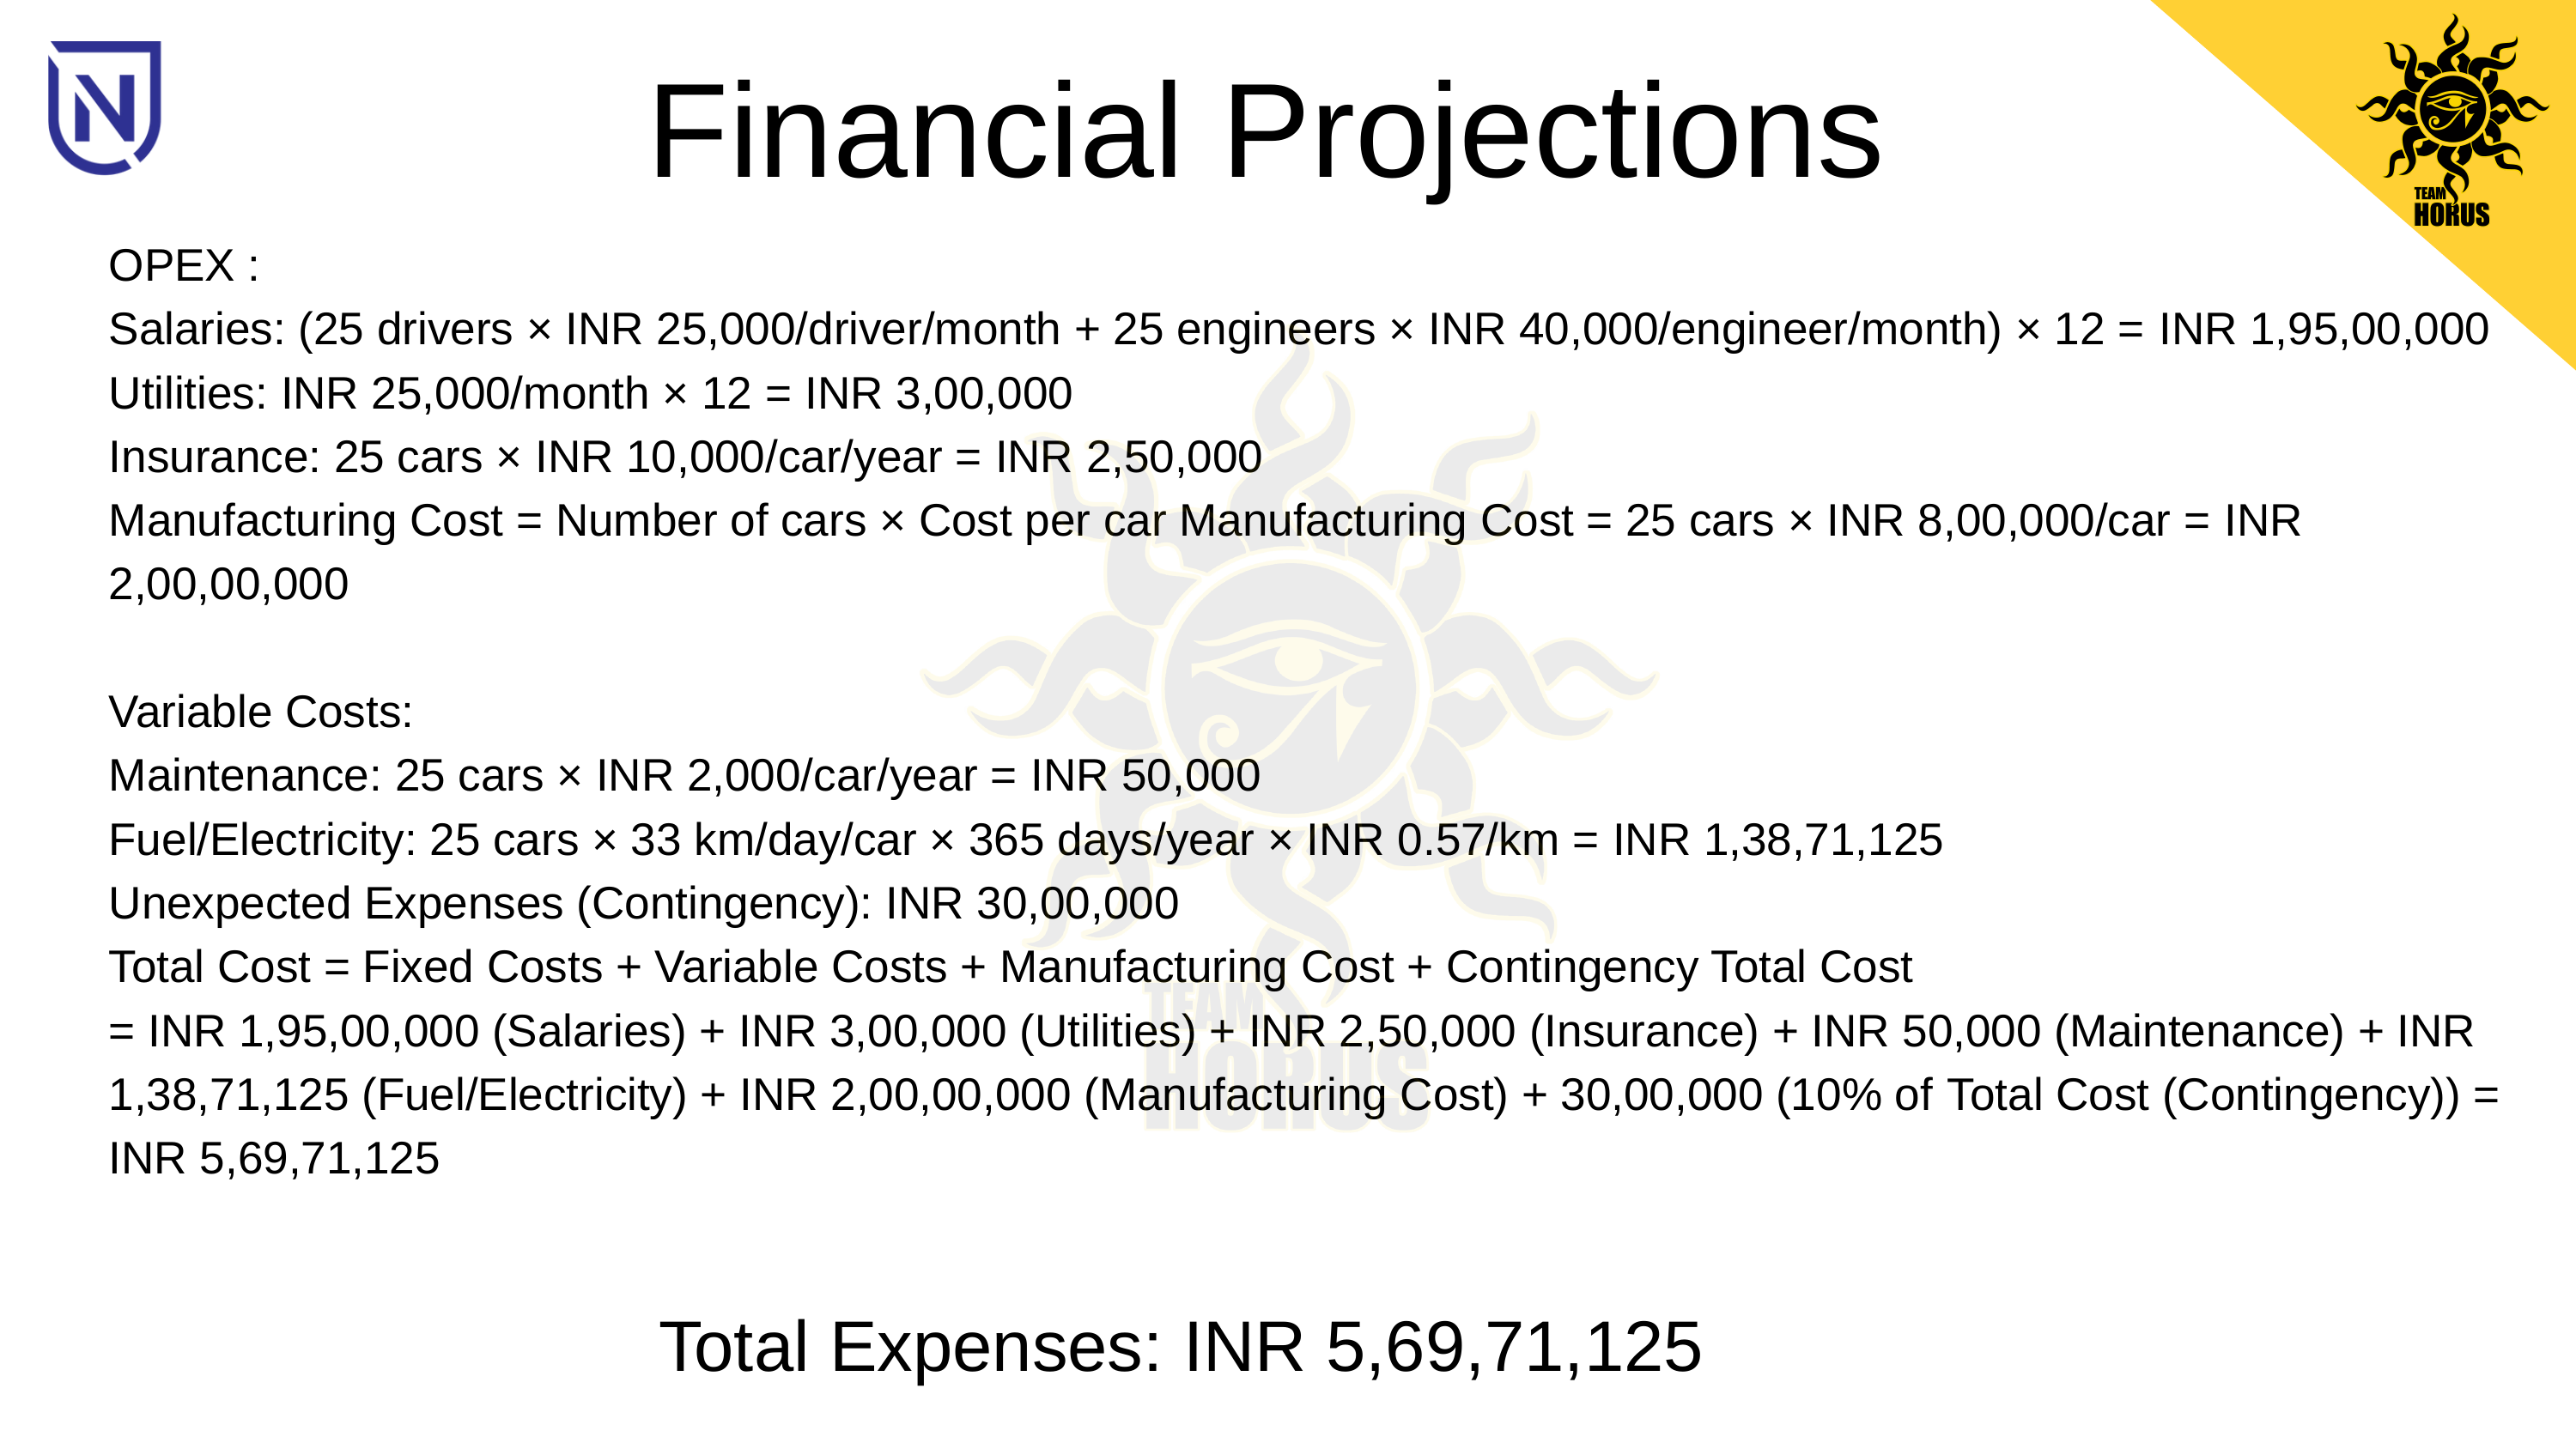

Financial Projections

OPEX :
Salaries: (25 drivers × INR 25,000/driver/month + 25 engineers × INR 40,000/engineer/month) × 12 = INR 1,95,00,000
Utilities: INR 25,000/month × 12 = INR 3,00,000
Insurance: 25 cars × INR 10,000/car/year = INR 2,50,000
Manufacturing Cost = Number of cars × Cost per car Manufacturing Cost = 25 cars × INR 8,00,000/car = INR 2,00,00,000

Variable Costs:
Maintenance: 25 cars × INR 2,000/car/year = INR 50,000
Fuel/Electricity: 25 cars × 33 km/day/car × 365 days/year × INR 0.57/km = INR 1,38,71,125
Unexpected Expenses (Contingency): INR 30,00,000
Total Cost = Fixed Costs + Variable Costs + Manufacturing Cost + Contingency Total Cost
= INR 1,95,00,000 (Salaries) + INR 3,00,000 (Utilities) + INR 2,50,000 (Insurance) + INR 50,000 (Maintenance) + INR 1,38,71,125 (Fuel/Electricity) + INR 2,00,00,000 (Manufacturing Cost) + 30,00,000 (10% of Total Cost (Contingency)) = INR 5,69,71,125

Total Expenses: INR 5,69,71,125